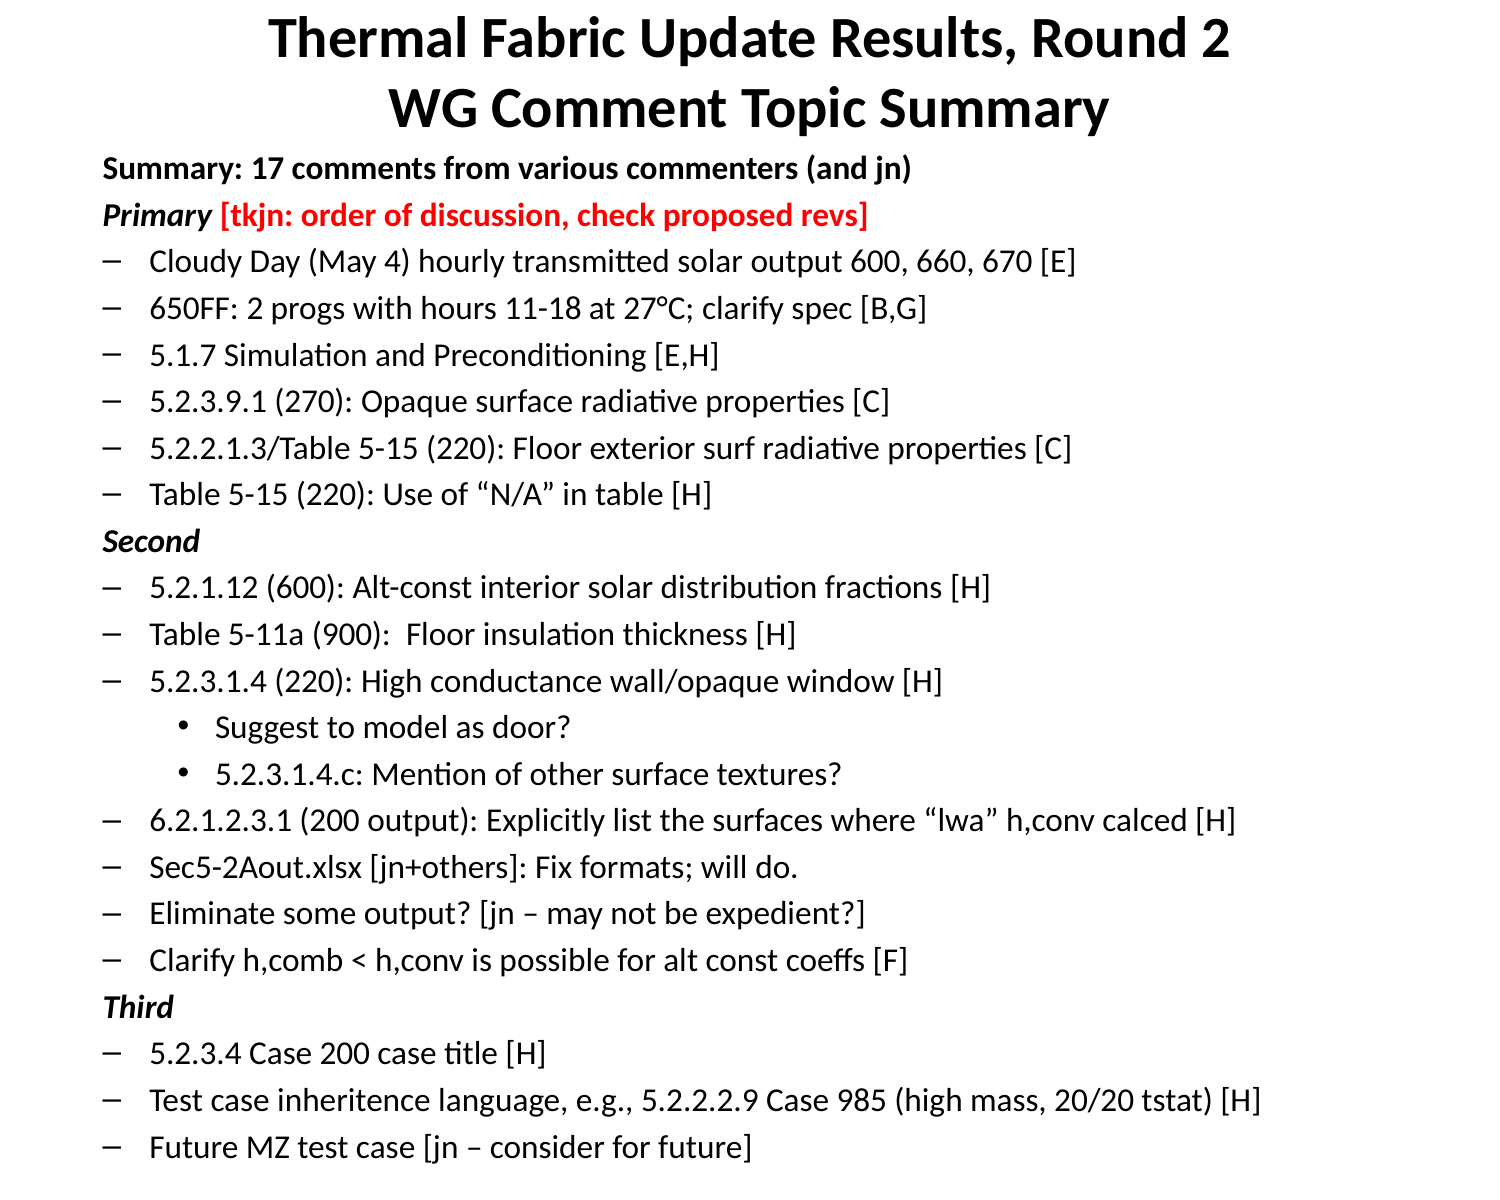

# Thermal Fabric Update Results, Round 2 WG Comment Topic Summary
Summary: 17 comments from various commenters (and jn)
Primary [tkjn: order of discussion, check proposed revs]
Cloudy Day (May 4) hourly transmitted solar output 600, 660, 670 [E]
650FF: 2 progs with hours 11-18 at 27°C; clarify spec [B,G]
5.1.7 Simulation and Preconditioning [E,H]
5.2.3.9.1 (270): Opaque surface radiative properties [C]
5.2.2.1.3/Table 5-15 (220): Floor exterior surf radiative properties [C]
Table 5-15 (220): Use of “N/A” in table [H]
Second
5.2.1.12 (600): Alt-const interior solar distribution fractions [H]
Table 5-11a (900):  Floor insulation thickness [H]
5.2.3.1.4 (220): High conductance wall/opaque window [H]
Suggest to model as door?
5.2.3.1.4.c: Mention of other surface textures?
6.2.1.2.3.1 (200 output): Explicitly list the surfaces where “lwa” h,conv calced [H]
Sec5-2Aout.xlsx [jn+others]: Fix formats; will do.
Eliminate some output? [jn – may not be expedient?]
Clarify h,comb < h,conv is possible for alt const coeffs [F]
Third
5.2.3.4 Case 200 case title [H]
Test case inheritence language, e.g., 5.2.2.2.9 Case 985 (high mass, 20/20 tstat) [H]
Future MZ test case [jn – consider for future]